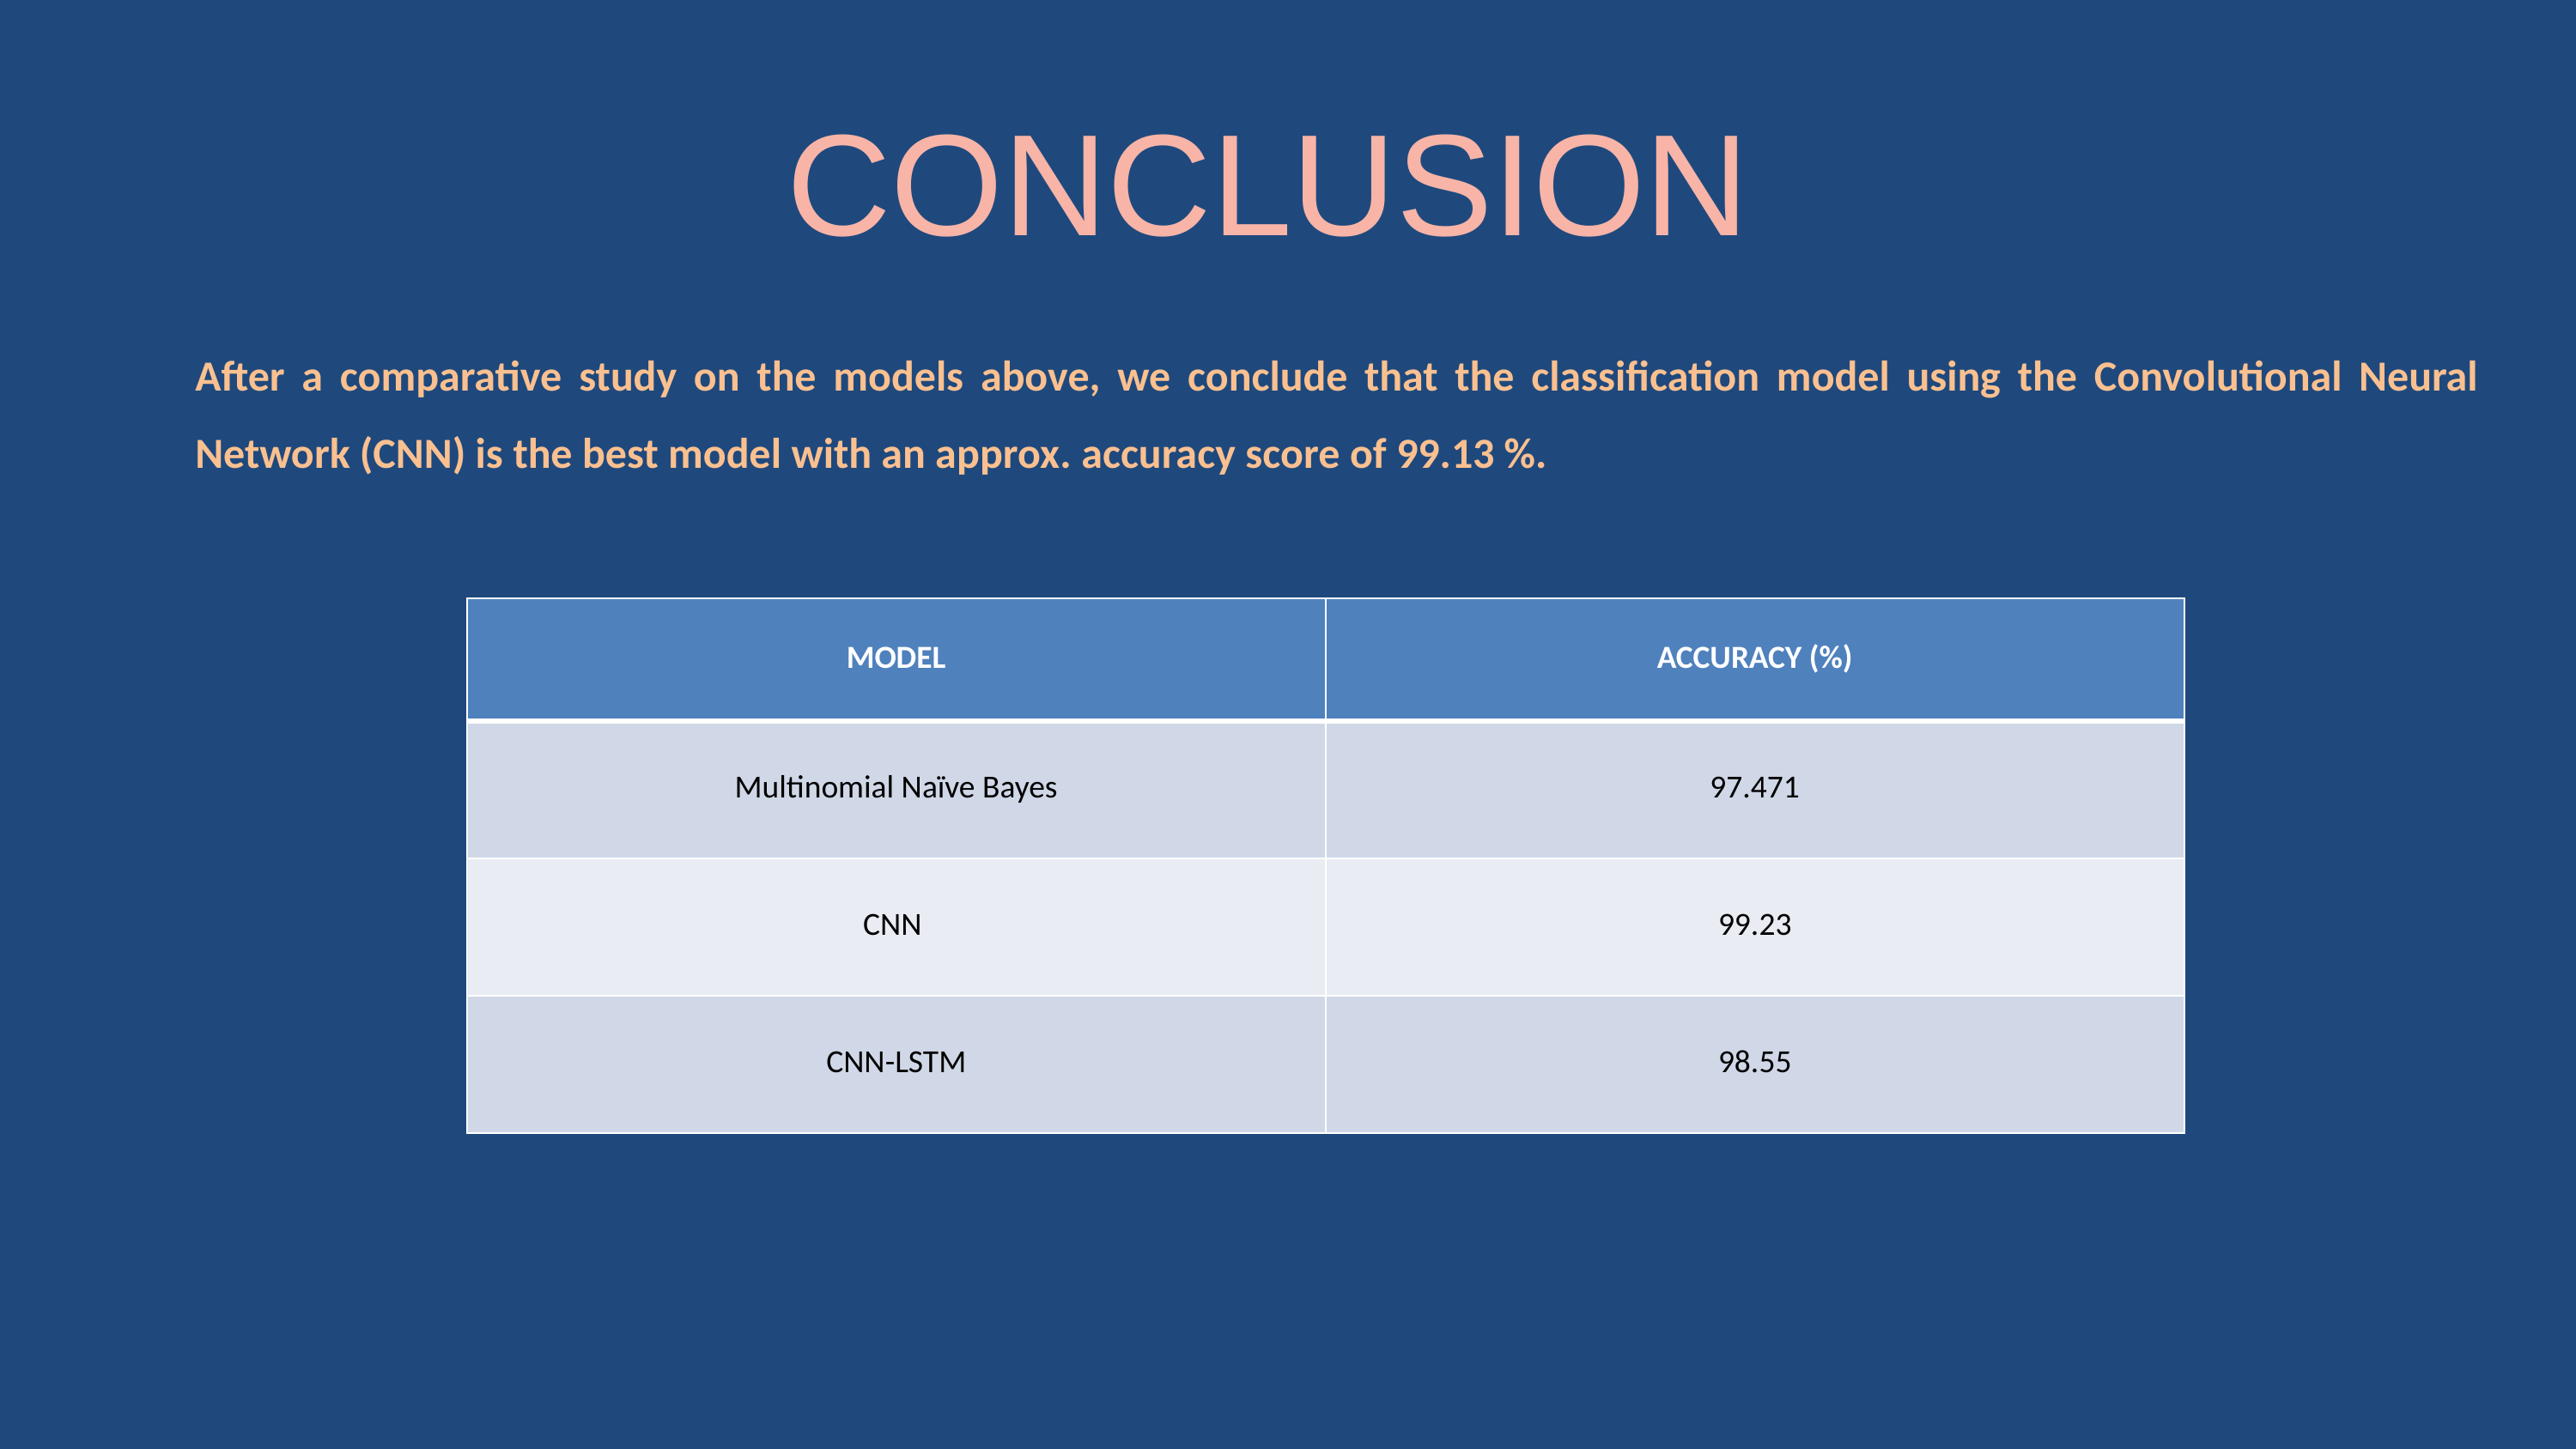

CONCLUSION

After a comparative study on the models above, we conclude that the classification model using the Convolutional Neural Network (CNN) is the best model with an approx. accuracy score of 99.13 %.

| MODEL | ACCURACY (%) |
| --- | --- |
| Multinomial Naïve Bayes | 97.471 |
| CNN | 99.23 |
| CNN-LSTM | 98.55 |